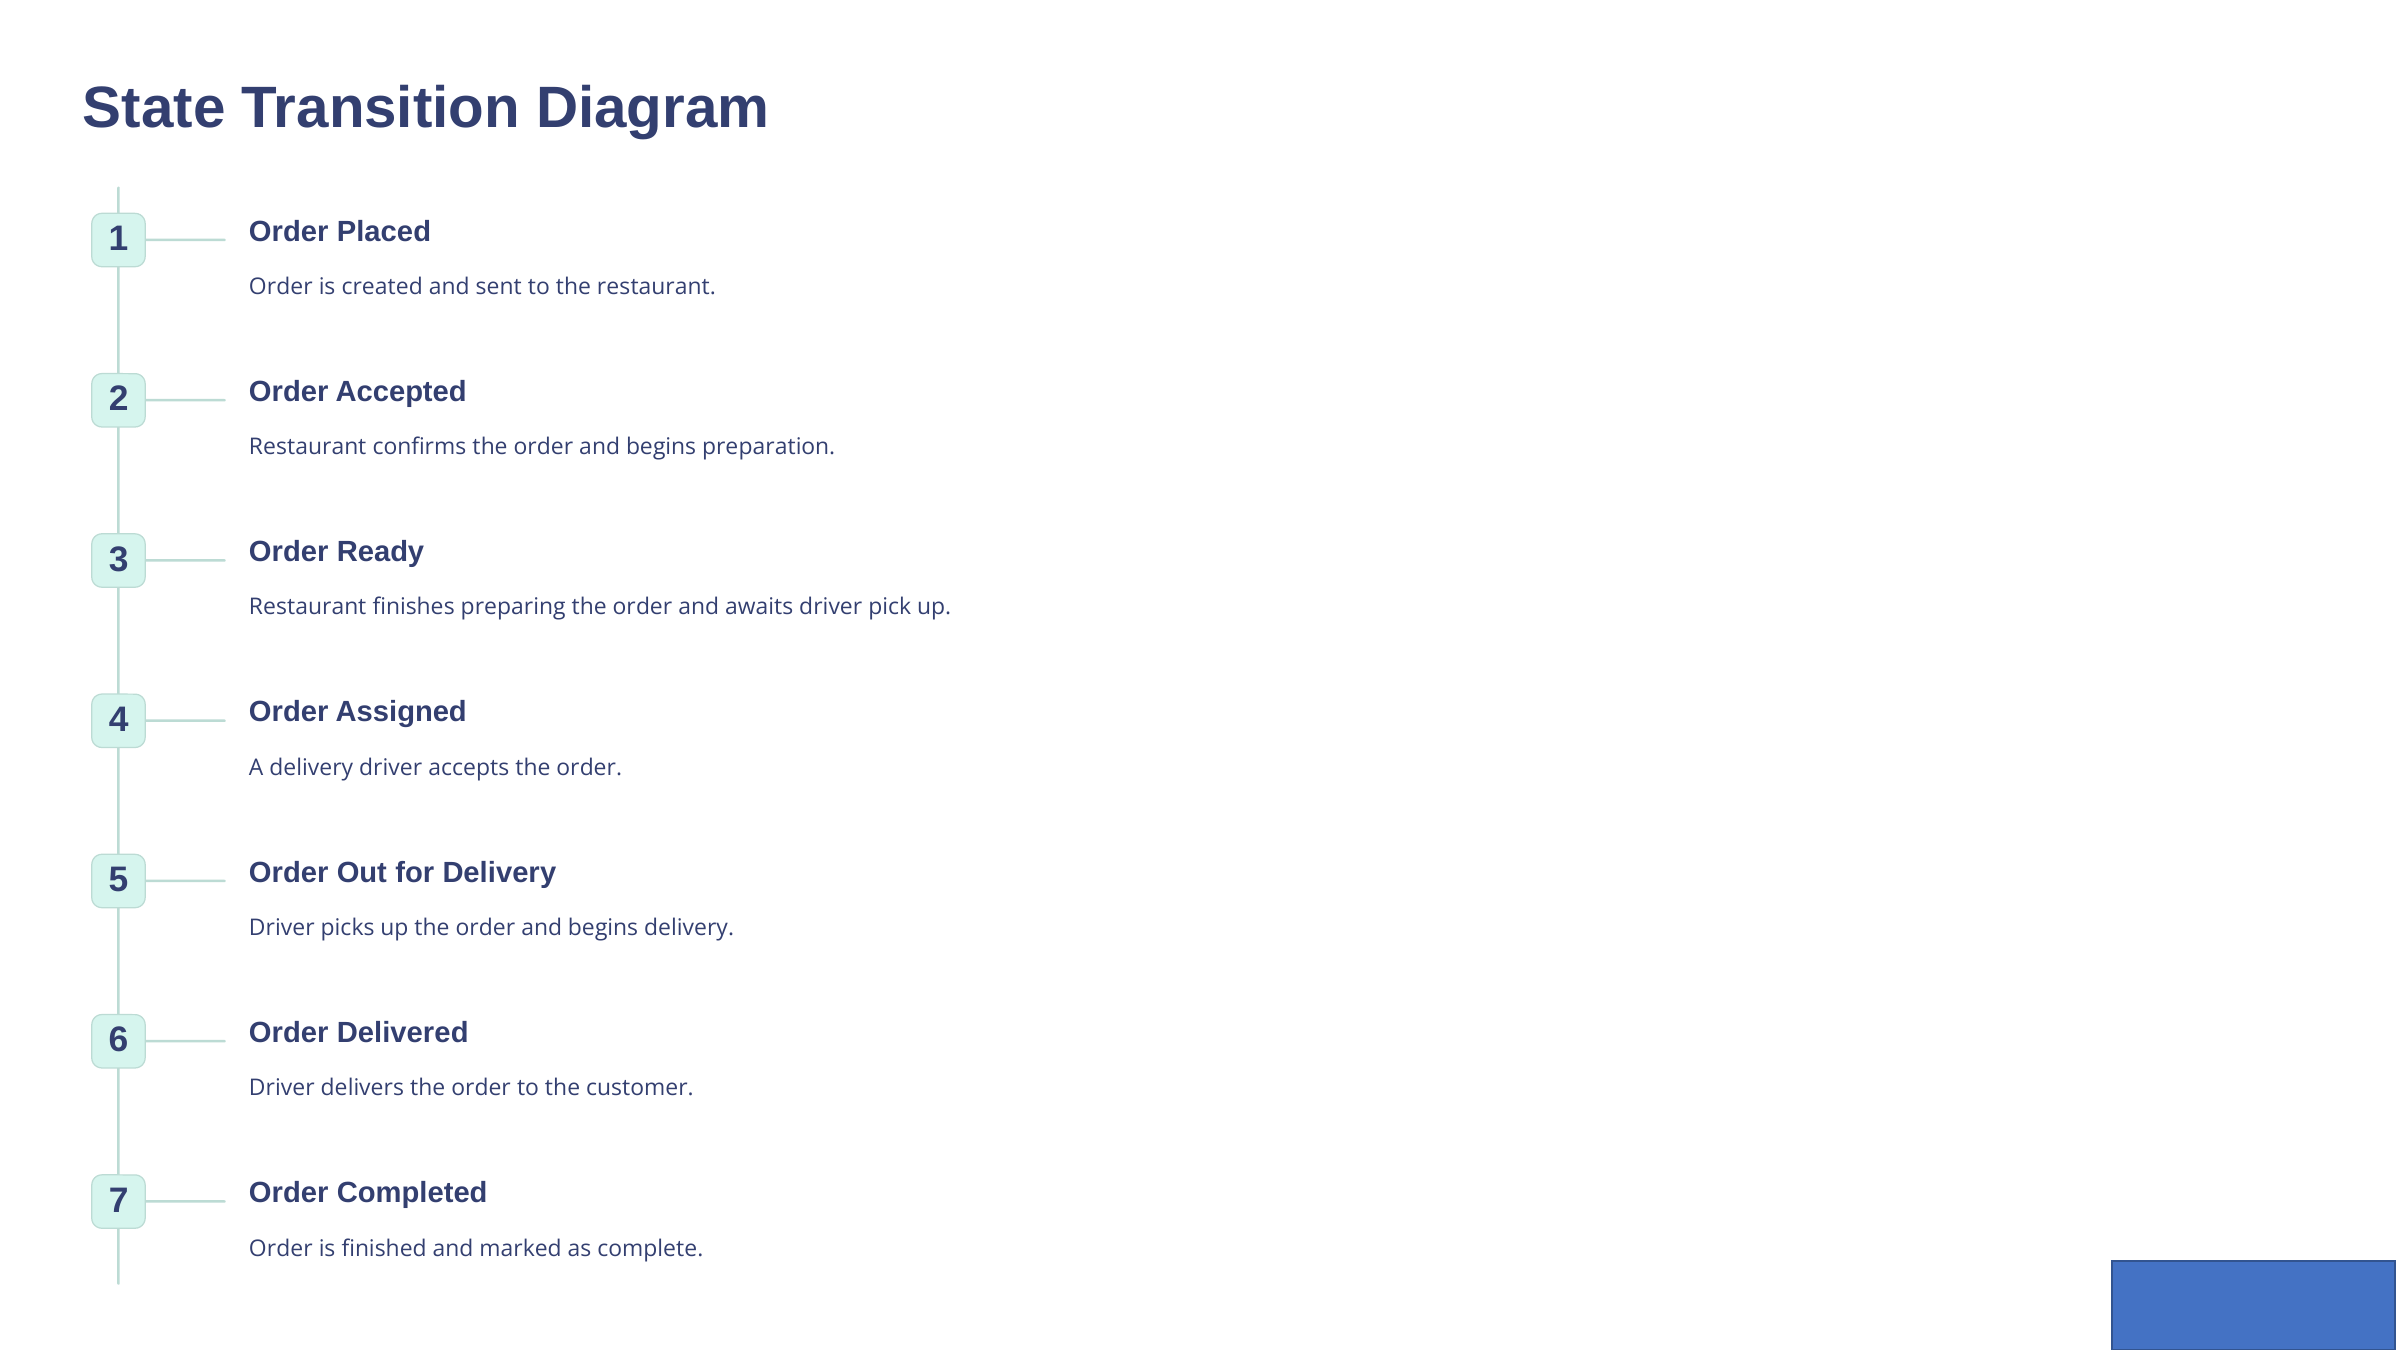

State Transition Diagram

Order Placed

1

Order is created and sent to the restaurant.
Order Accepted

2

Restaurant confirms the order and begins preparation.
Order Ready

3

Restaurant finishes preparing the order and awaits driver pick up.
Order Assigned

4

A delivery driver accepts the order.
Order Out for Delivery

5

Driver picks up the order and begins delivery.
Order Delivered

6

Driver delivers the order to the customer.
Order Completed

7

Order is finished and marked as complete.